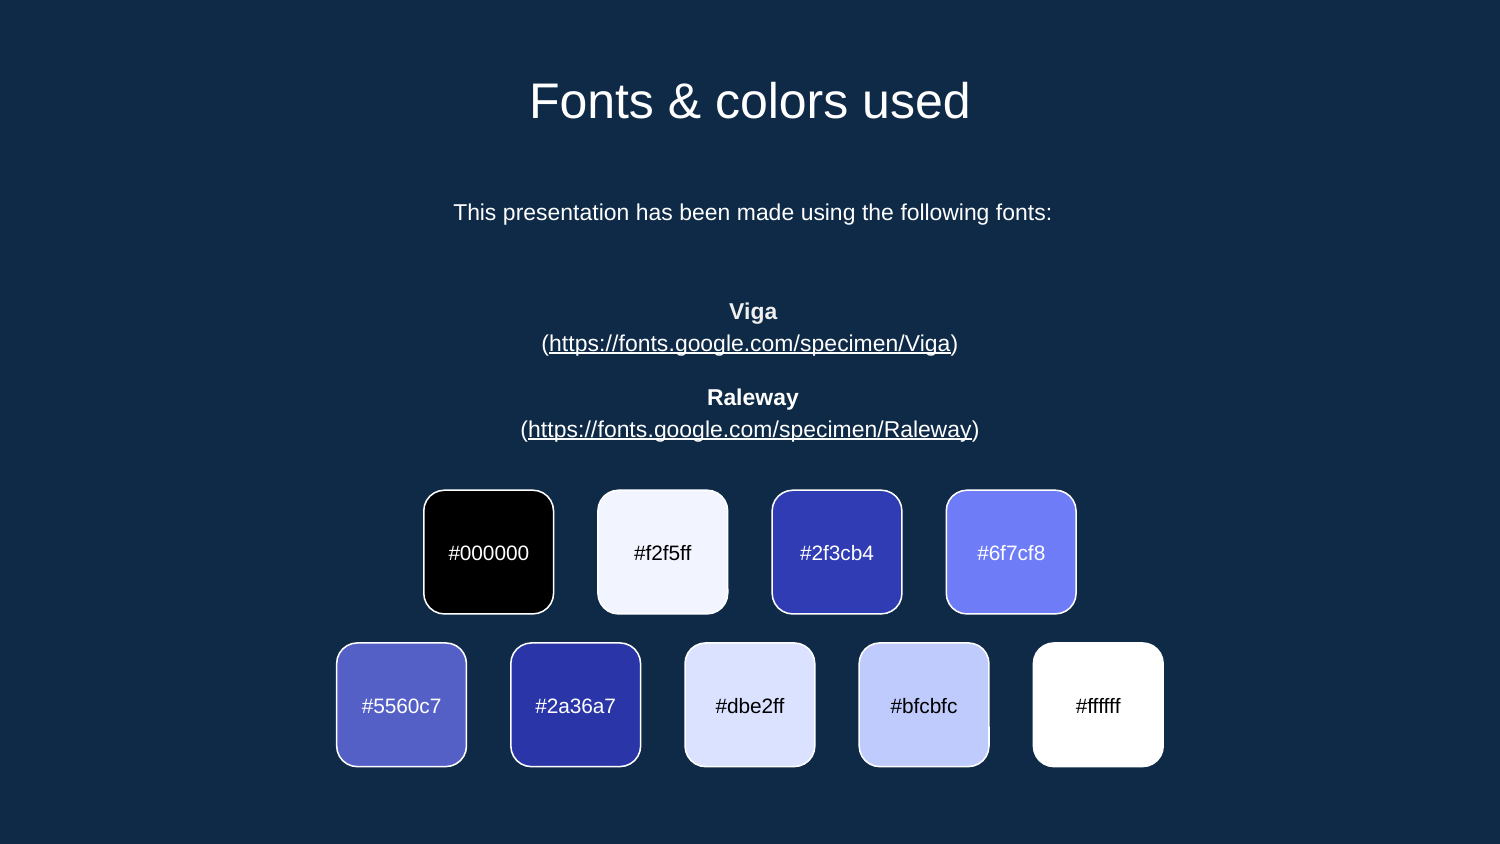

# Fonts & colors used
This presentation has been made using the following fonts:

Viga
(https://fonts.google.com/specimen/Viga)

Raleway
(https://fonts.google.com/specimen/Raleway)

#000000
#f2f5ff
#2f3cb4
#6f7cf8

#5560c7
#2a36a7
#dbe2ff
#bfcbfc
#ffffff